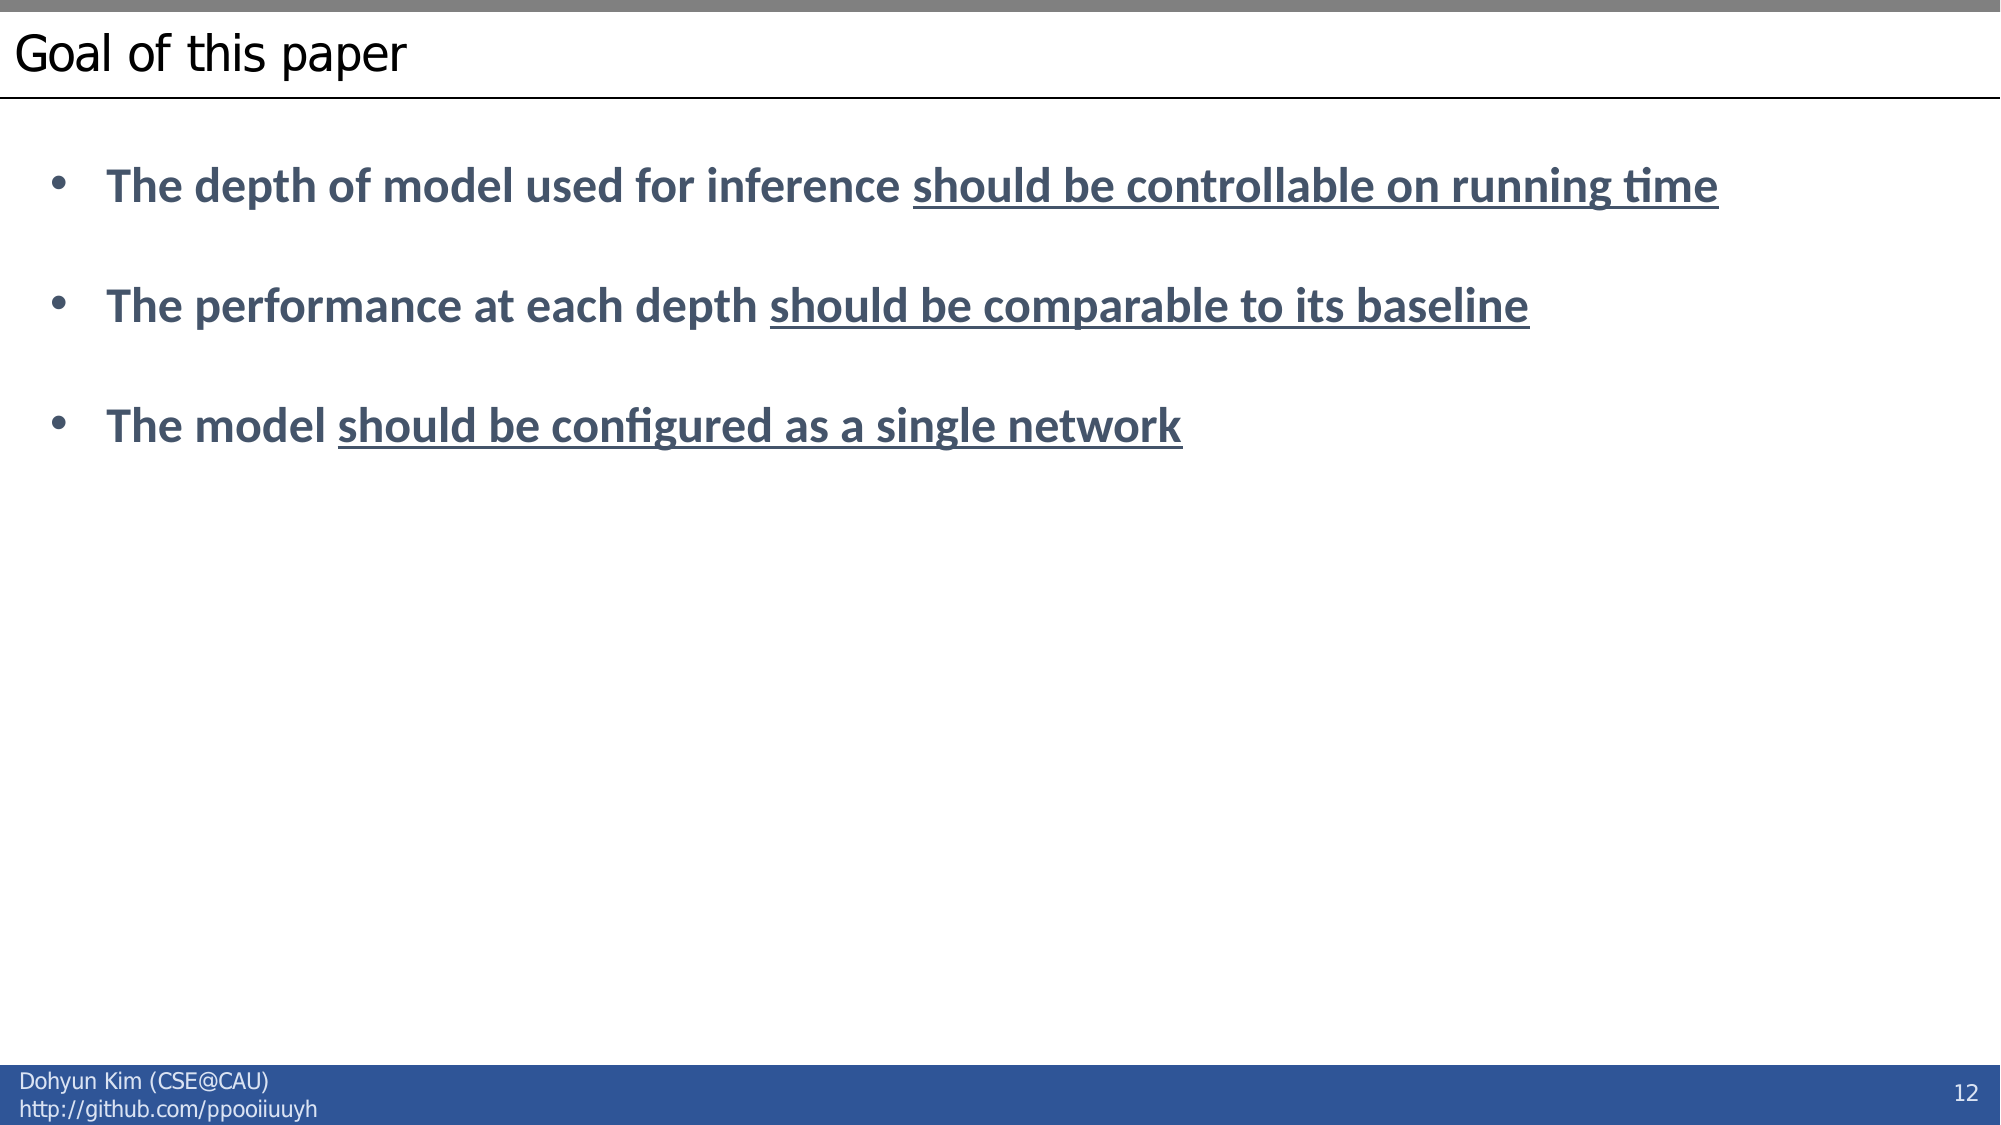

# Goal of this paper
The depth of model used for inference should be controllable on running time

The performance at each depth should be comparable to its baseline

The model should be configured as a single network

12